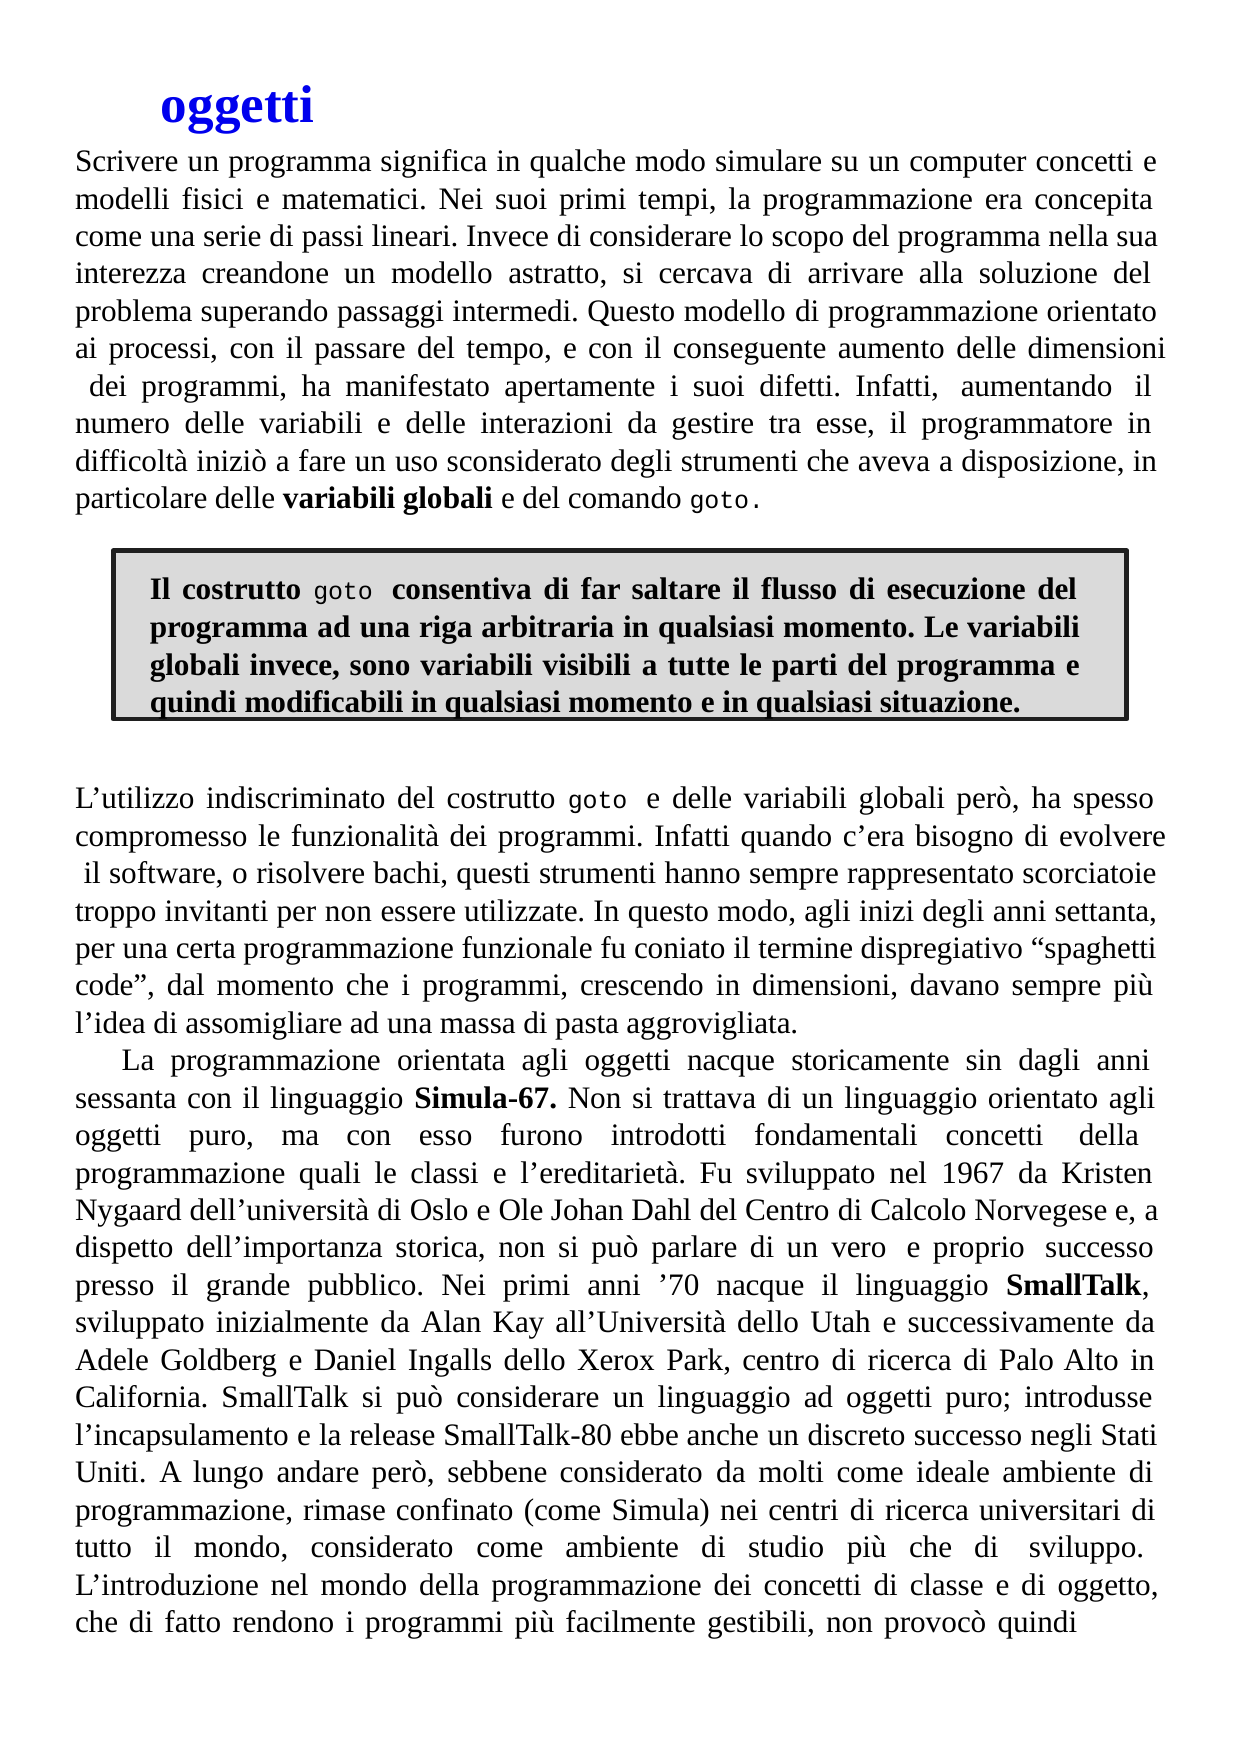

# oggetti
Scrivere un programma significa in qualche modo simulare su un computer concetti e  modelli fisici e matematici. Nei suoi primi tempi, la programmazione era concepita  come una serie di passi lineari. Invece di considerare lo scopo del programma nella sua  interezza creandone un modello astratto, si cercava di arrivare alla soluzione del  problema superando passaggi intermedi. Questo modello di programmazione orientato  ai processi, con il passare del tempo, e con il conseguente aumento delle dimensioni  dei programmi, ha manifestato apertamente i suoi difetti. Infatti, aumentando il  numero delle variabili e delle interazioni da gestire tra esse, il programmatore in  difficoltà iniziò a fare un uso sconsiderato degli strumenti che aveva a disposizione, in  particolare delle variabili globali e del comando goto.
Il costrutto goto consentiva di far saltare il flusso di esecuzione del  programma ad una riga arbitraria in qualsiasi momento. Le variabili  globali invece, sono variabili visibili a tutte le parti del programma e  quindi modificabili in qualsiasi momento e in qualsiasi situazione.
L’utilizzo indiscriminato del costrutto goto e delle variabili globali però, ha spesso  compromesso le funzionalità dei programmi. Infatti quando c’era bisogno di evolvere  il software, o risolvere bachi, questi strumenti hanno sempre rappresentato scorciatoie  troppo invitanti per non essere utilizzate. In questo modo, agli inizi degli anni settanta,  per una certa programmazione funzionale fu coniato il termine dispregiativo “spaghetti  code”, dal momento che i programmi, crescendo in dimensioni, davano sempre più  l’idea di assomigliare ad una massa di pasta aggrovigliata.
La programmazione orientata agli oggetti nacque storicamente sin dagli anni  sessanta con il linguaggio Simula-67. Non si trattava di un linguaggio orientato agli  oggetti puro, ma con esso furono introdotti fondamentali concetti della  programmazione quali le classi e l’ereditarietà. Fu sviluppato nel 1967 da Kristen  Nygaard dell’università di Oslo e Ole Johan Dahl del Centro di Calcolo Norvegese e, a  dispetto dell’importanza storica, non si può parlare di un vero e proprio successo  presso il grande pubblico. Nei primi anni ’70 nacque il linguaggio SmallTalk,  sviluppato inizialmente da Alan Kay all’Università dello Utah e successivamente da  Adele Goldberg e Daniel Ingalls dello Xerox Park, centro di ricerca di Palo Alto in  California. SmallTalk si può considerare un linguaggio ad oggetti puro; introdusse  l’incapsulamento e la release SmallTalk-80 ebbe anche un discreto successo negli Stati  Uniti. A lungo andare però, sebbene considerato da molti come ideale ambiente di  programmazione, rimase confinato (come Simula) nei centri di ricerca universitari di  tutto il mondo, considerato come ambiente di studio più che di sviluppo.  L’introduzione nel mondo della programmazione dei concetti di classe e di oggetto,  che di fatto rendono i programmi più facilmente gestibili, non provocò quindi